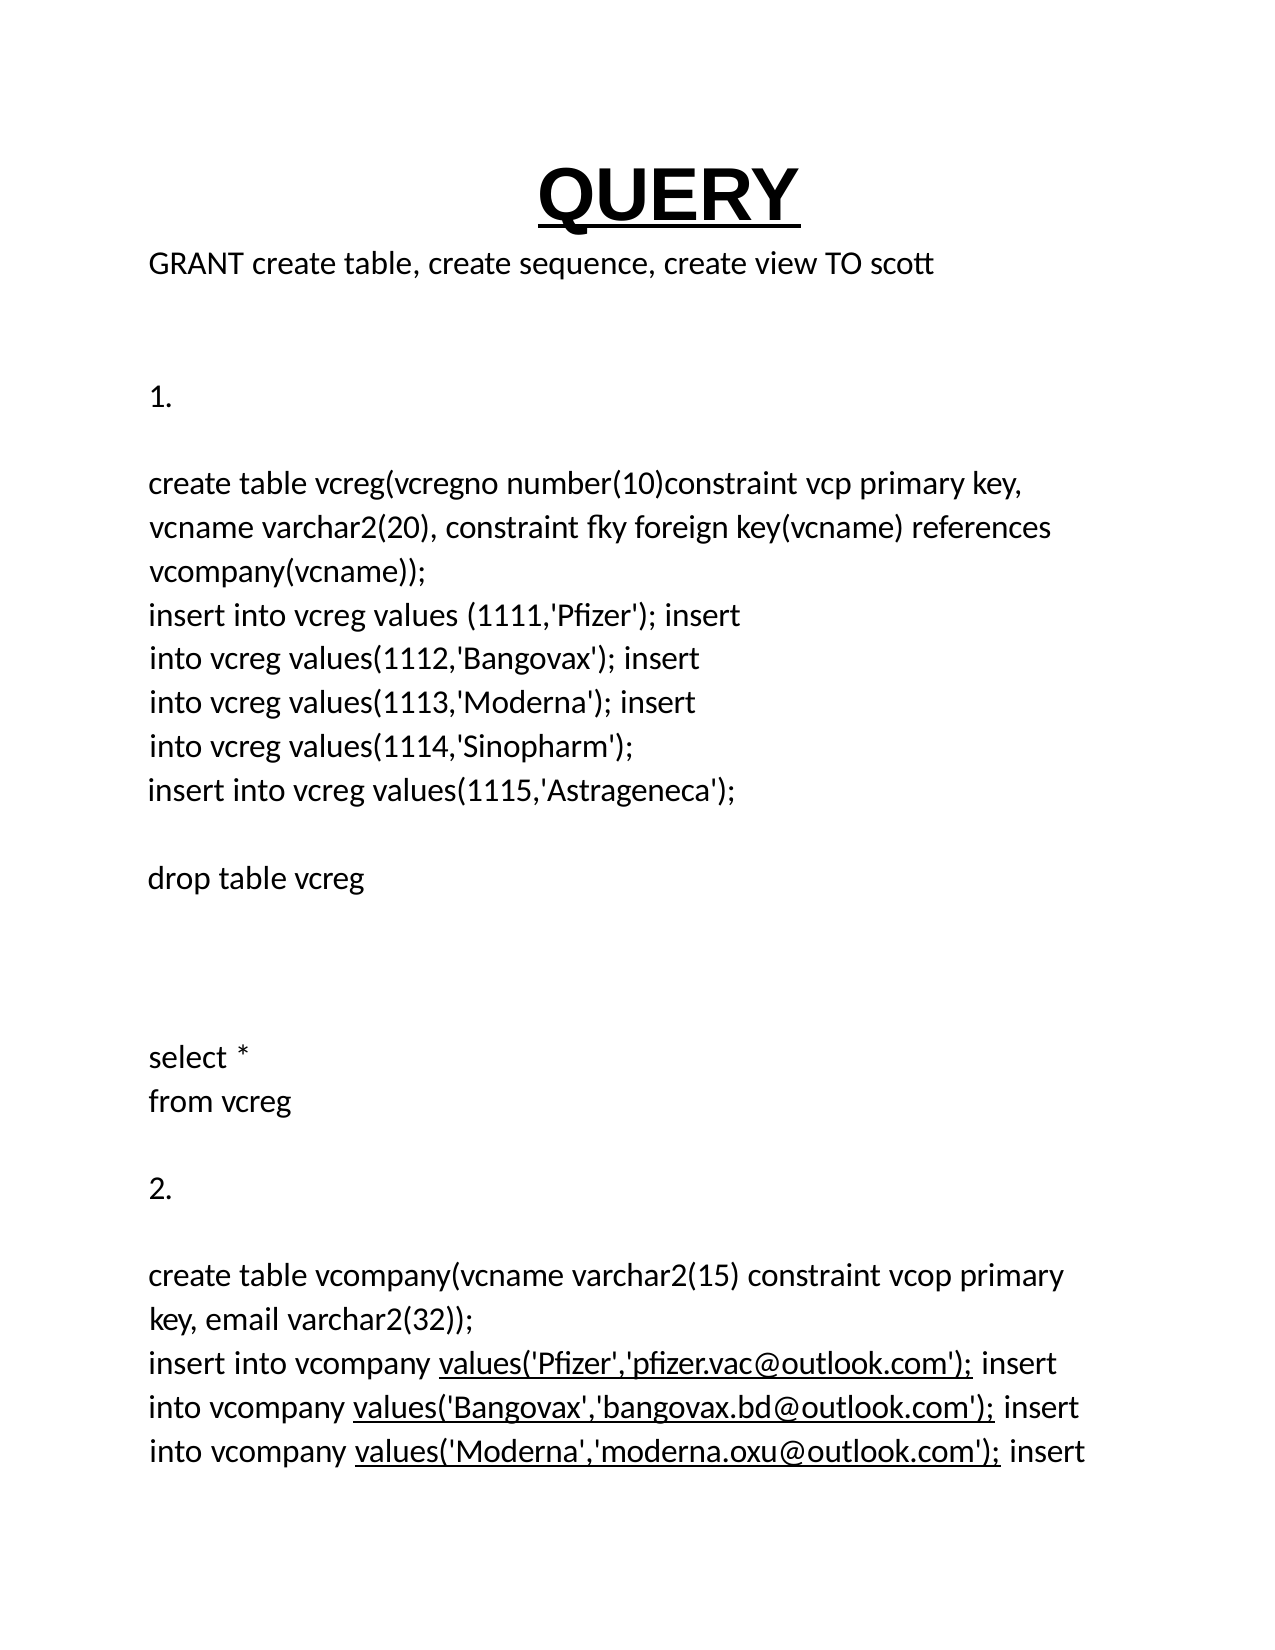

# QUERY
GRANT create table, create sequence, create view TO scott
1.

create table vcreg(vcregno number(10)constraint vcp primary key, vcname varchar2(20), constraint fky foreign key(vcname) references vcompany(vcname));
insert into vcreg values (1111,'Pfizer'); insert into vcreg values(1112,'Bangovax'); insert into vcreg values(1113,'Moderna'); insert into vcreg values(1114,'Sinopharm');
insert into vcreg values(1115,'Astrageneca');

drop table vcreg
select * from vcreg

2.

create table vcompany(vcname varchar2(15) constraint vcop primary key, email varchar2(32));
insert into vcompany values('Pfizer','pfizer.vac@outlook.com'); insert
into vcompany values('Bangovax','bangovax.bd@outlook.com'); insert into vcompany values('Moderna','moderna.oxu@outlook.com'); insert